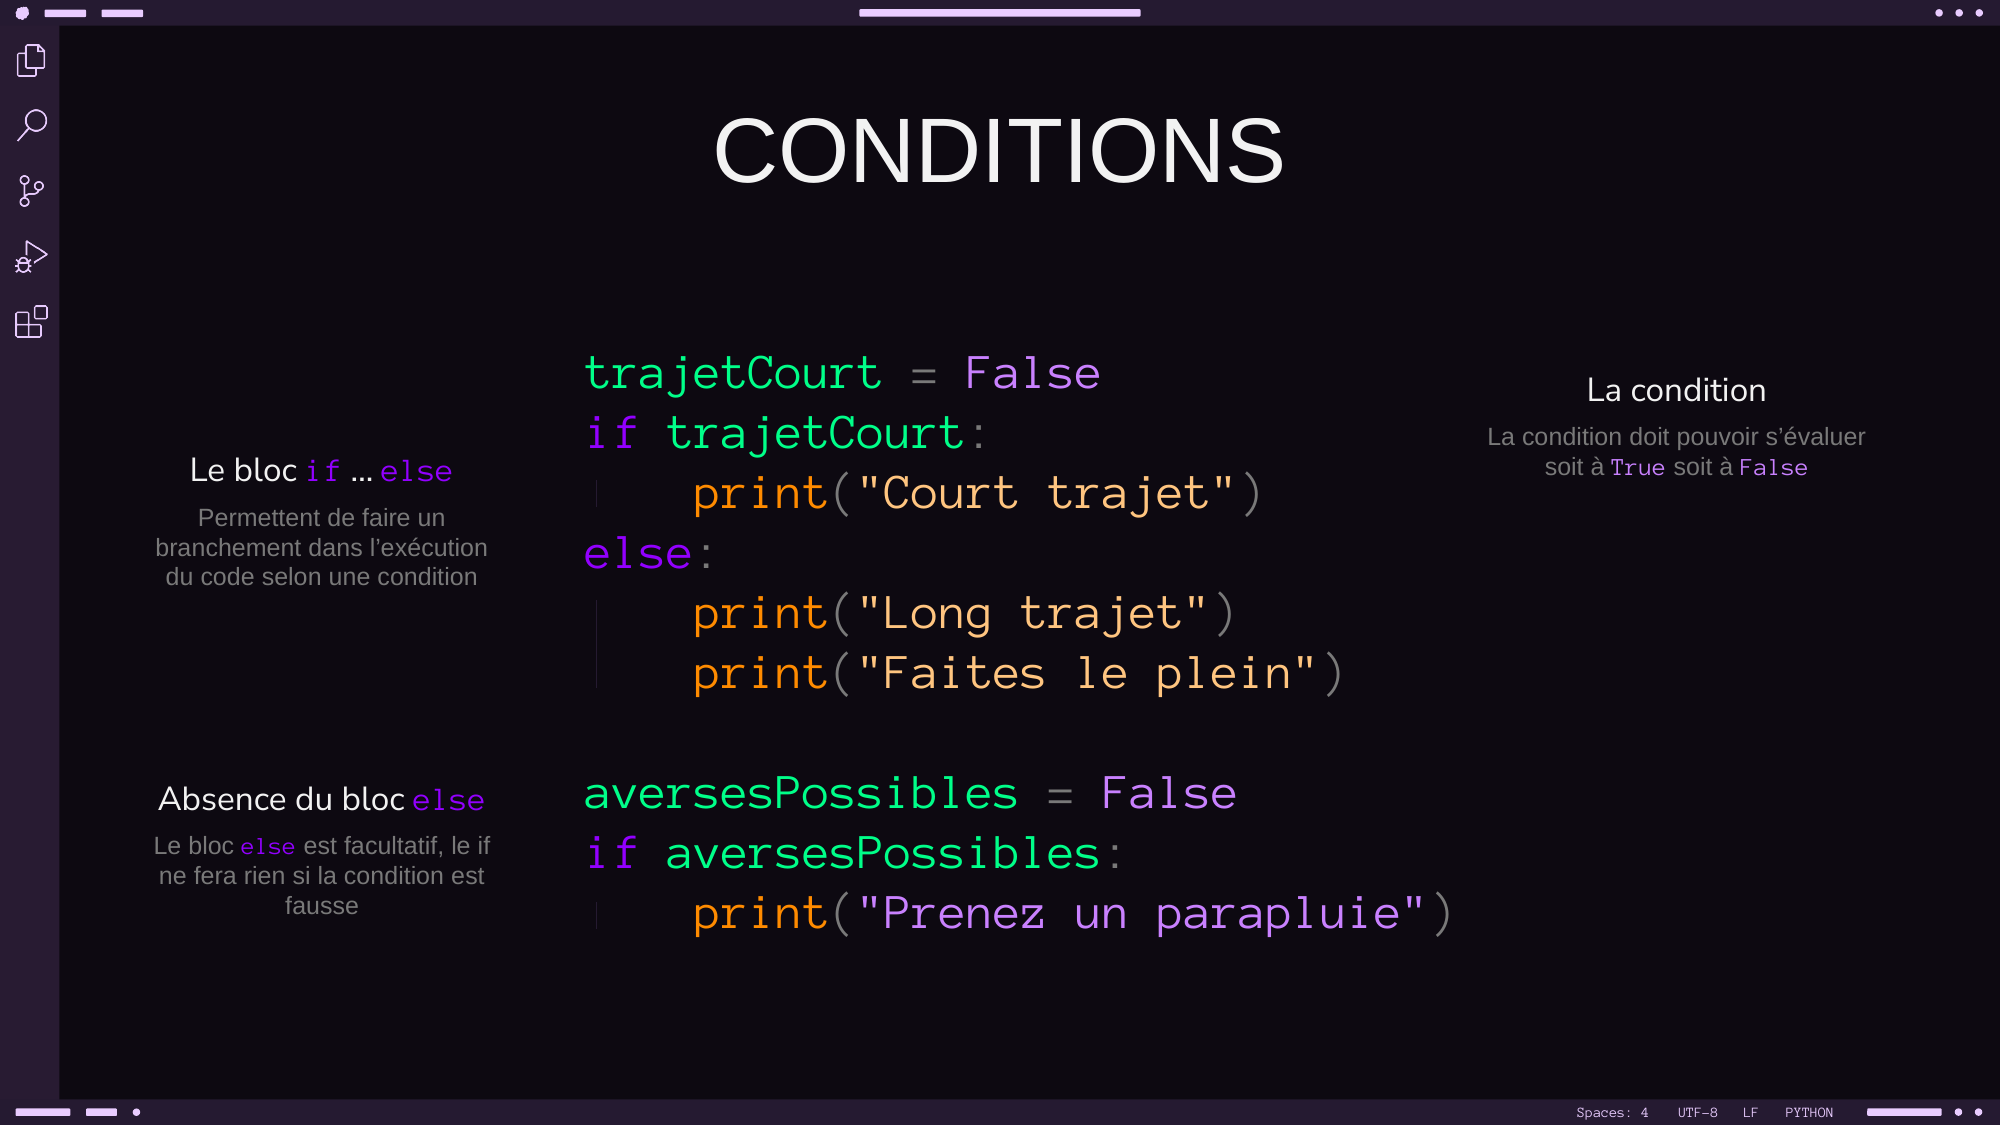

CONDITIONS
trajetCourt = False
if trajetCourt:
    print("Court trajet")
else:
    print("Long trajet")
    print("Faites le plein")
La condition
La condition doit pouvoir s’évaluer soit à True soit à False
Le bloc if … else
Permettent de faire un branchement dans l’exécution du code selon une condition
aversesPossibles = False
if aversesPossibles:
    print("Prenez un parapluie")
Absence du bloc else
Le bloc else est facultatif, le if ne fera rien si la condition est fausse